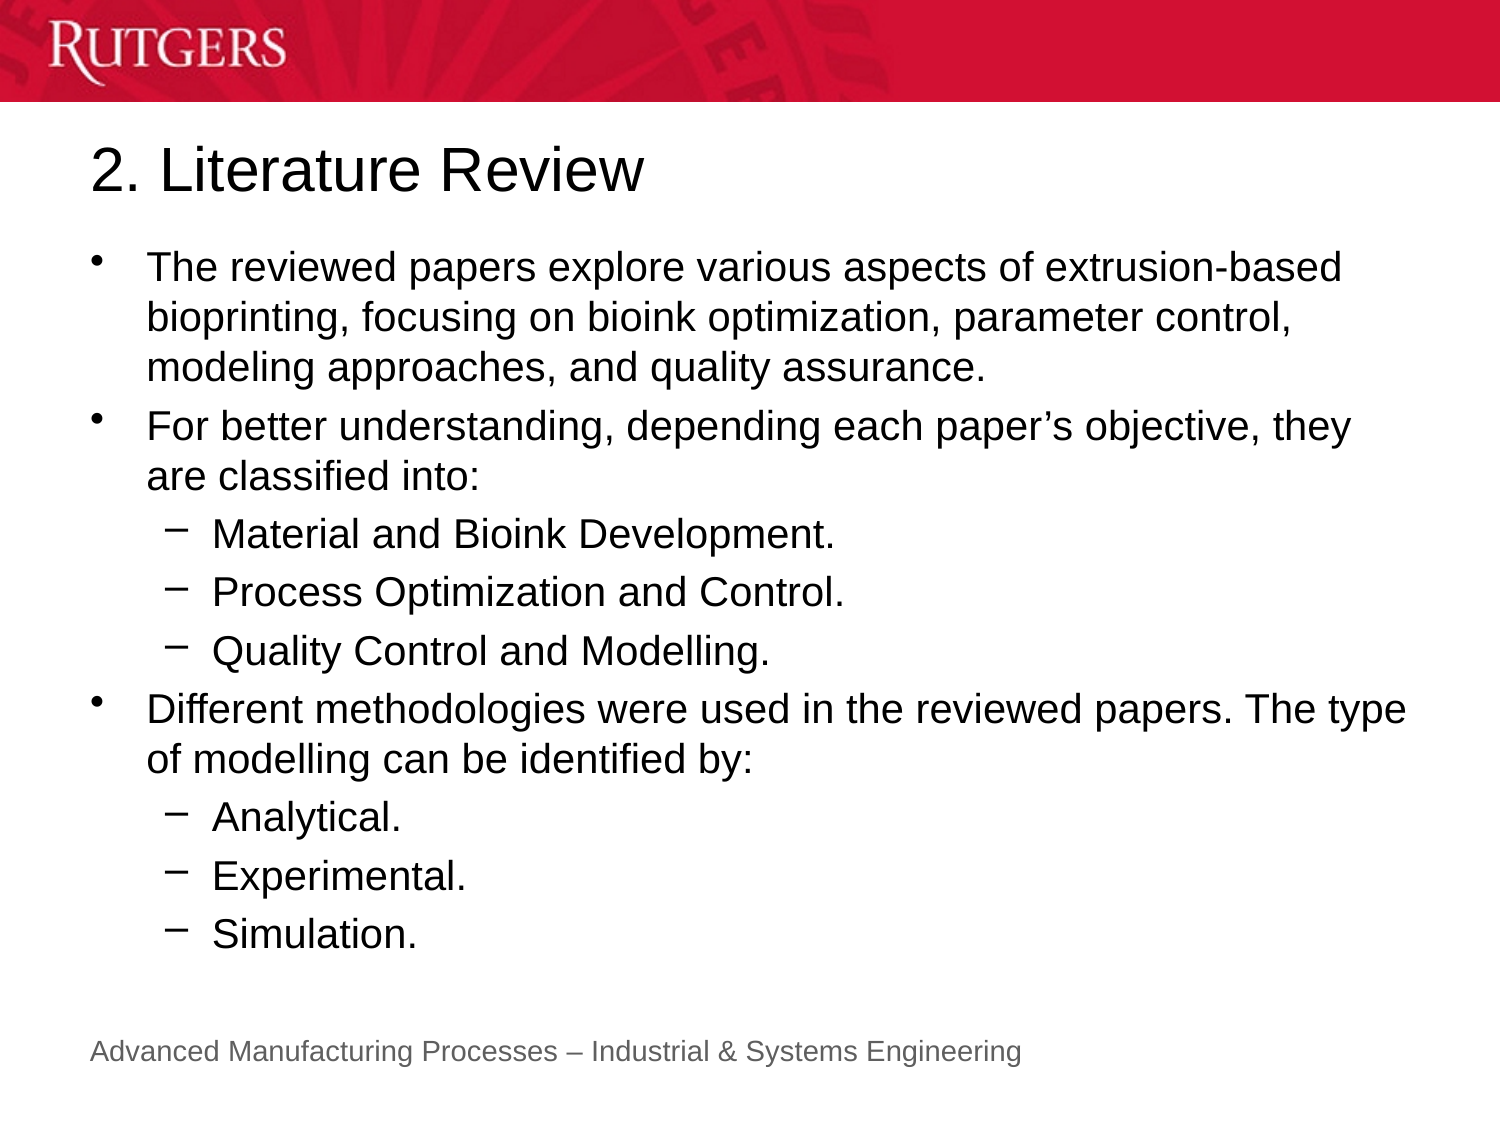

# 2. Literature Review
The reviewed papers explore various aspects of extrusion-based bioprinting, focusing on bioink optimization, parameter control, modeling approaches, and quality assurance.
For better understanding, depending each paper’s objective, they are classified into:
Material and Bioink Development.
Process Optimization and Control.
Quality Control and Modelling.
Different methodologies were used in the reviewed papers. The type of modelling can be identified by:
Analytical.
Experimental.
Simulation.